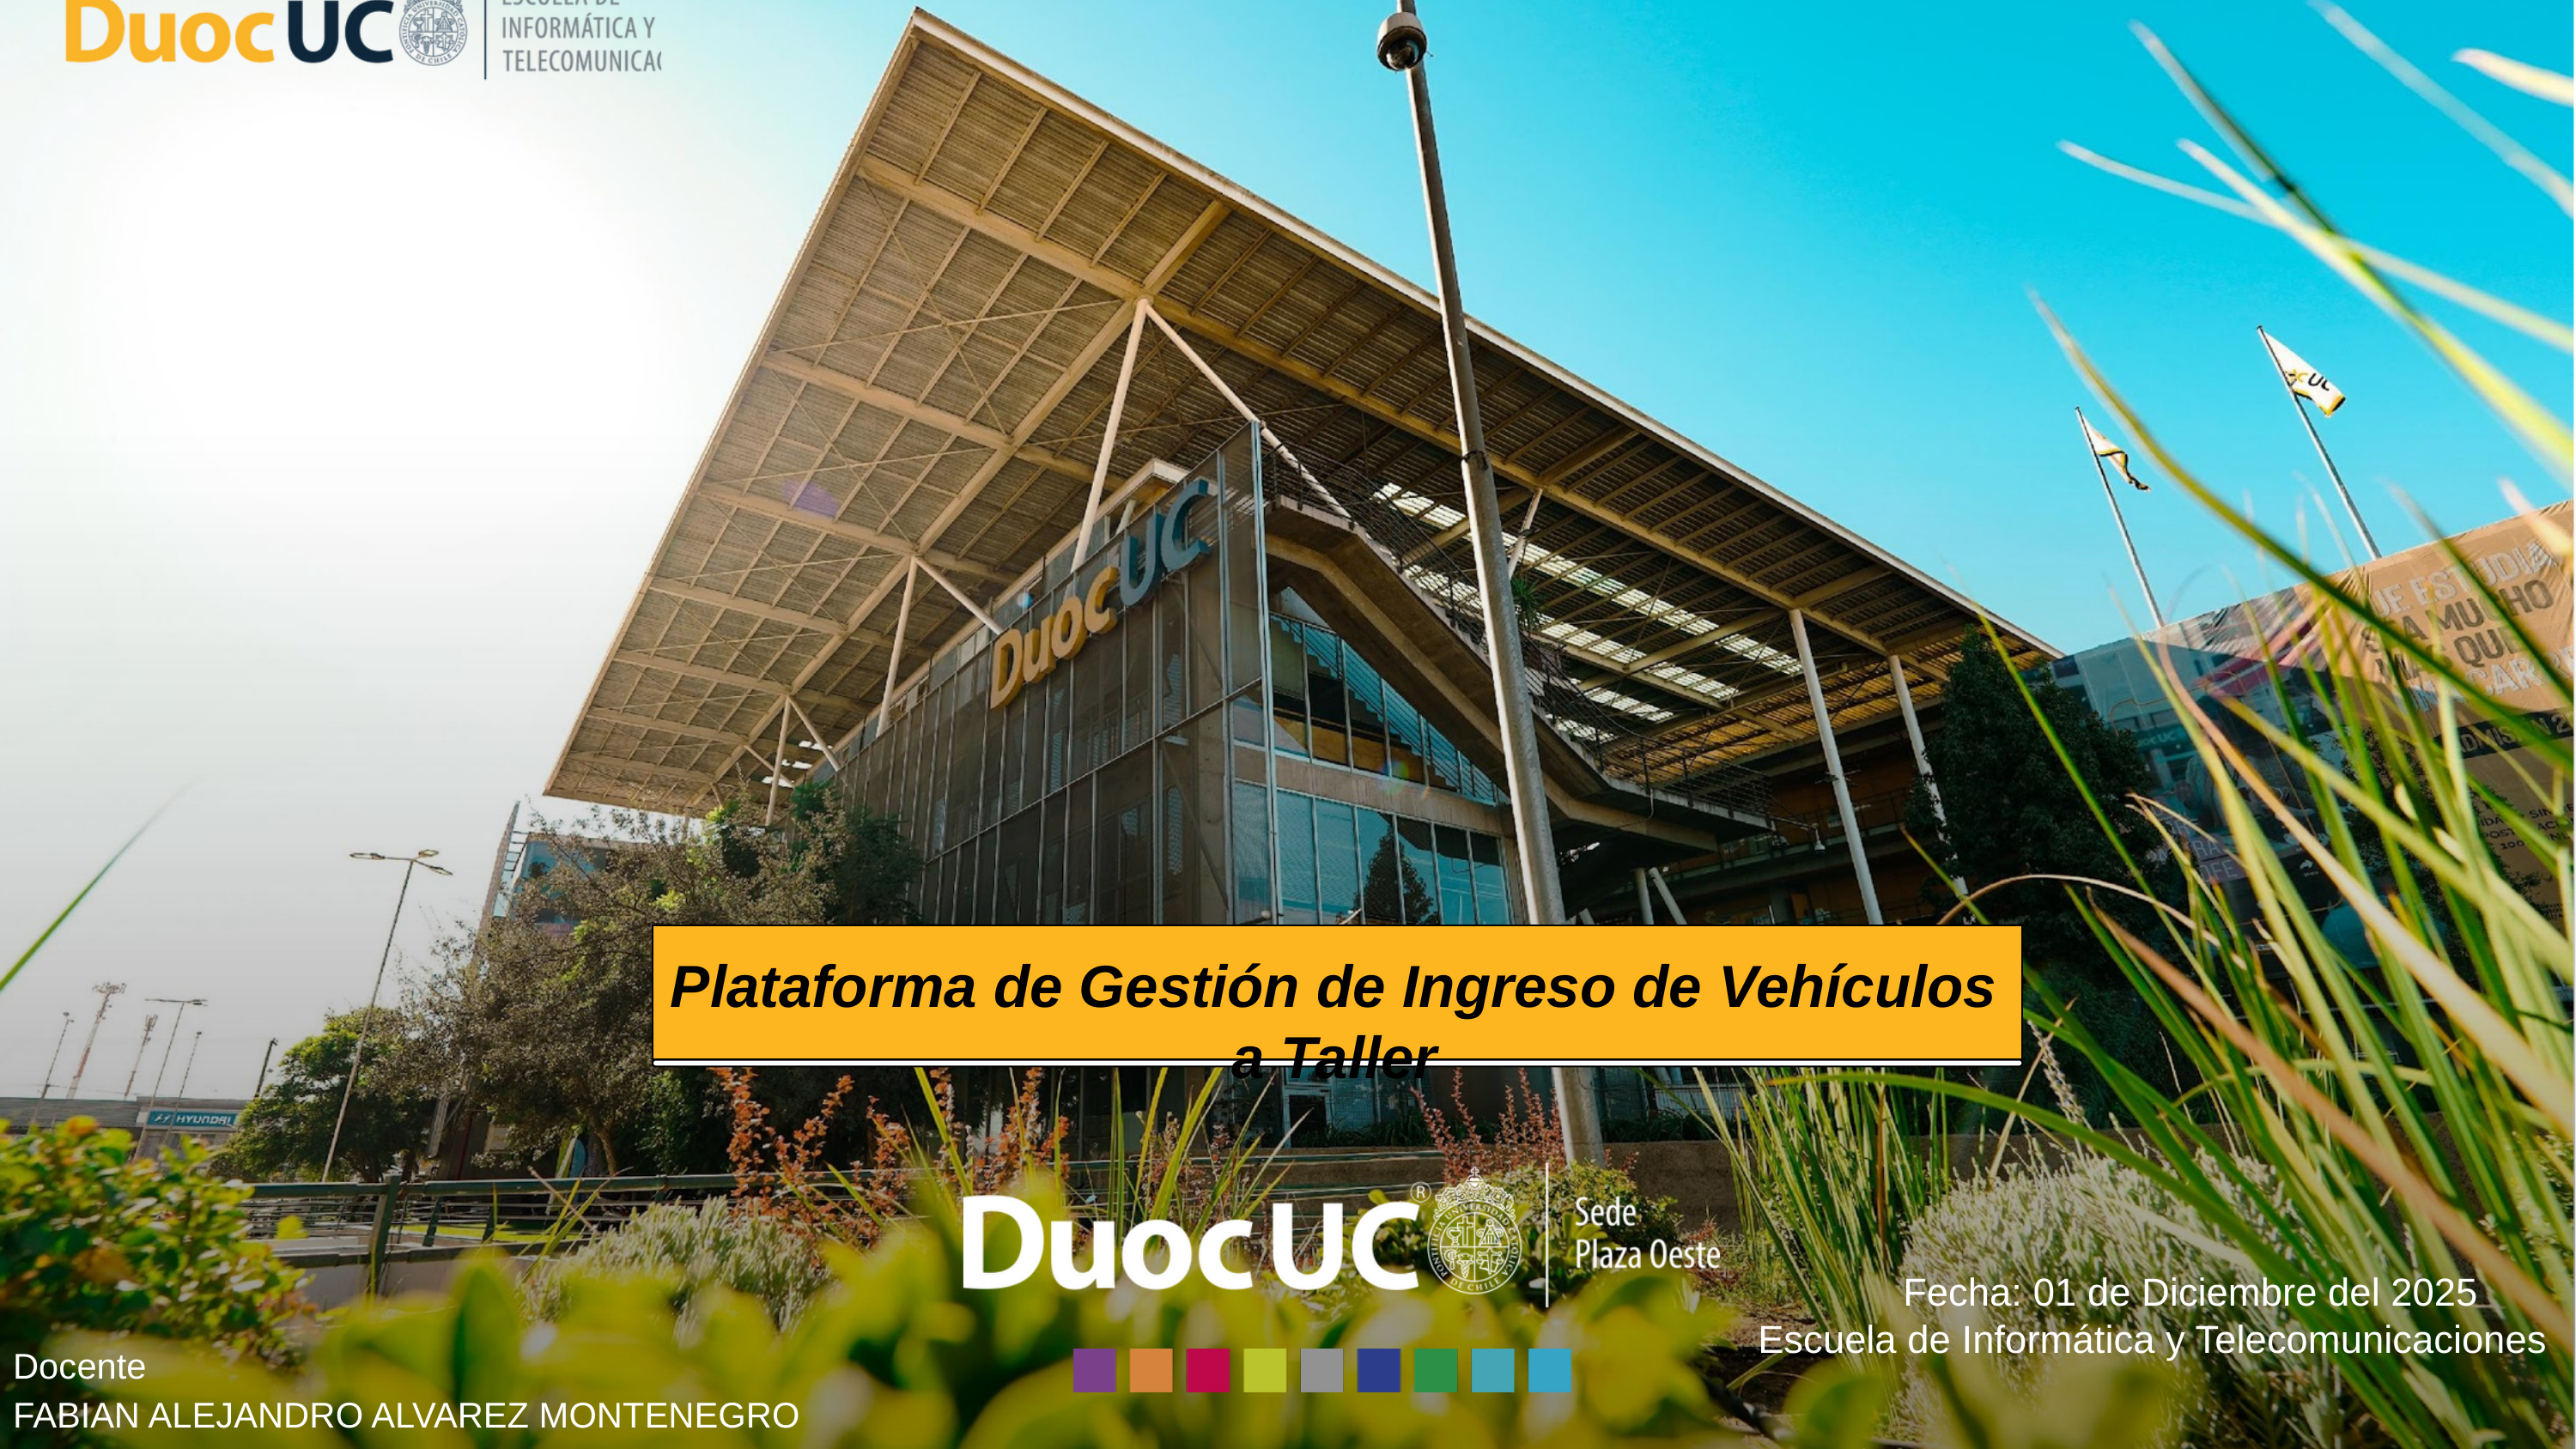

Plataforma de Gestión de Ingreso de Vehículos a Taller

Fecha: 01 de Diciembre del 2025
 Escuela de Informática y Telecomunicaciones
Docente
FABIAN ALEJANDRO ALVAREZ MONTENEGRO